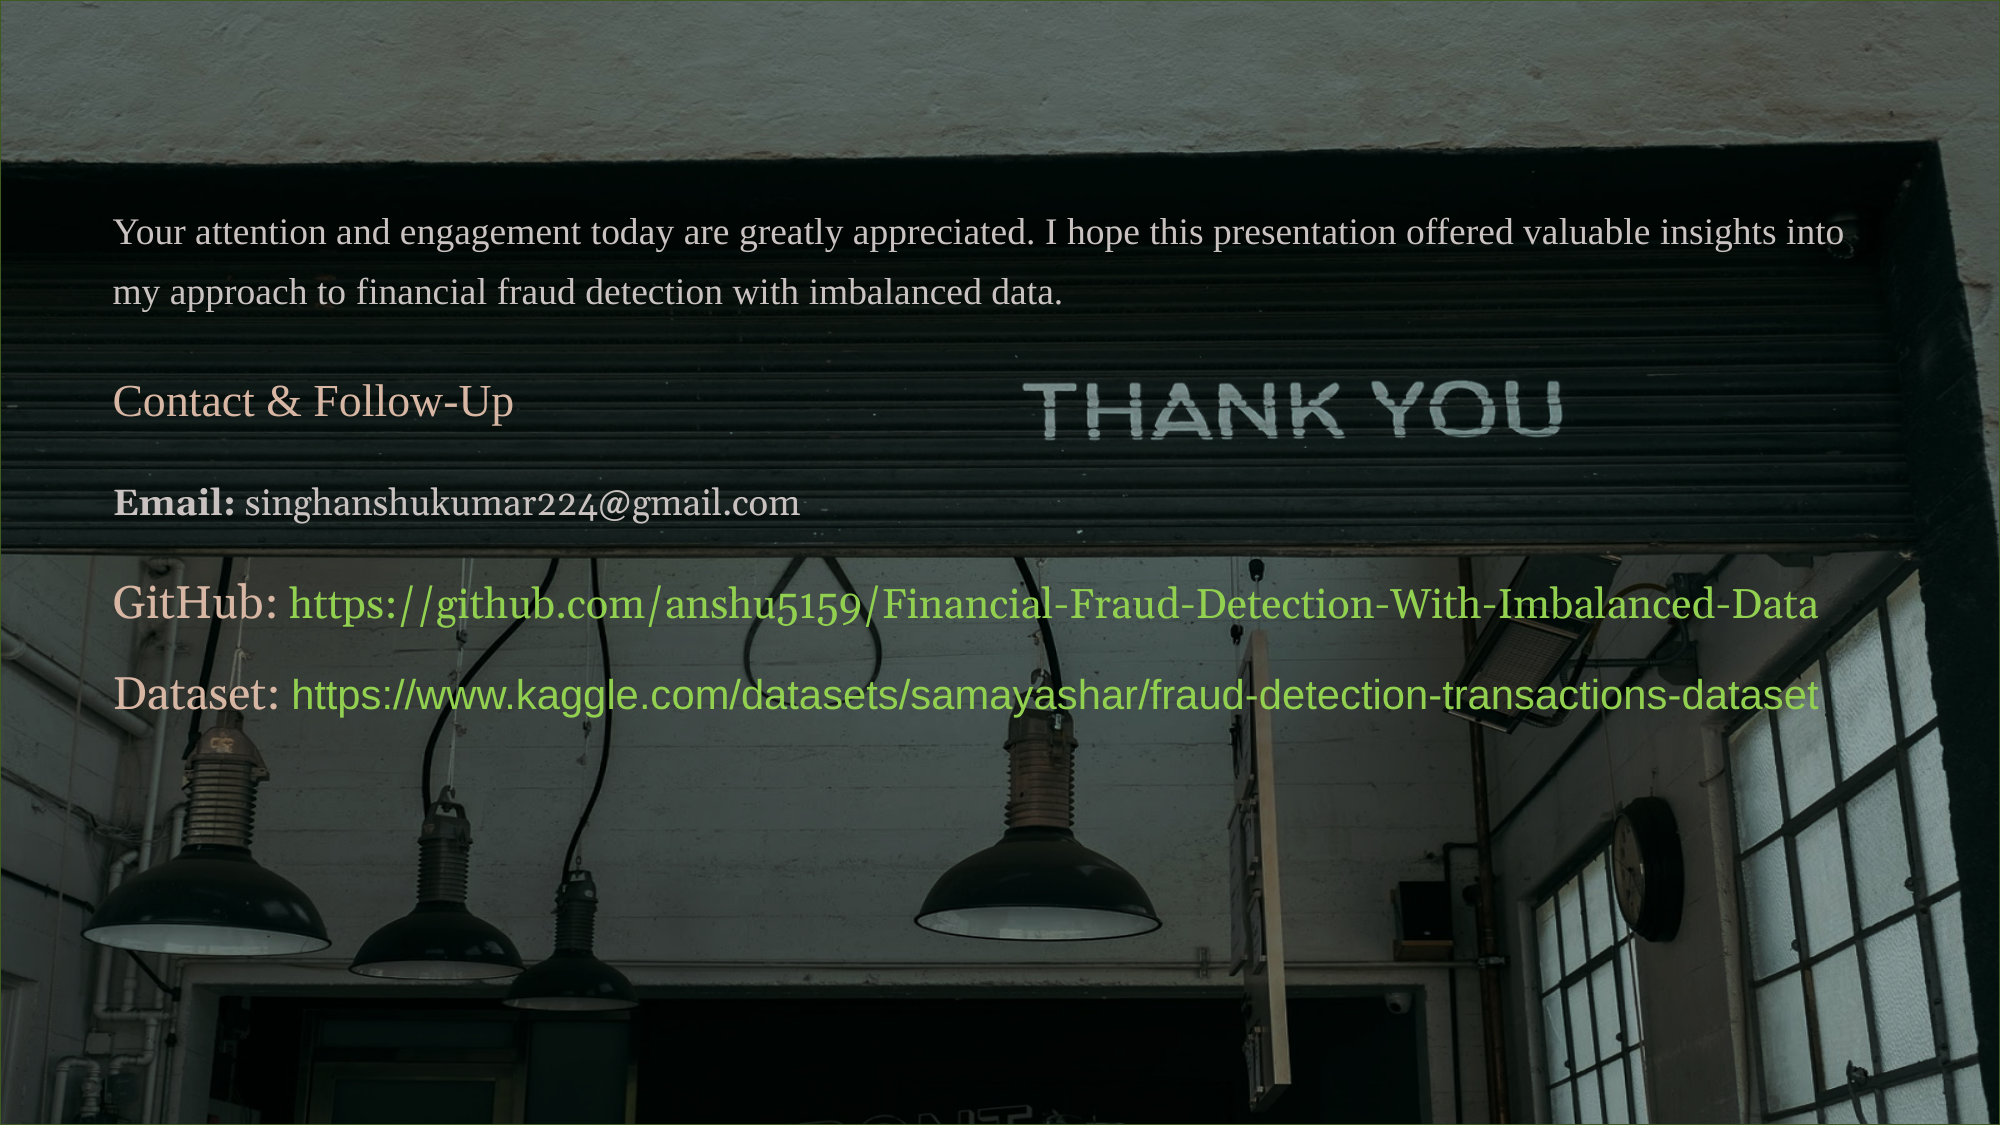

Your attention and engagement today are greatly appreciated. I hope this presentation offered valuable insights into my approach to financial fraud detection with imbalanced data.
Contact & Follow-Up
Email: singhanshukumar224@gmail.com
GitHub: https://github.com/anshu5159/Financial-Fraud-Detection-With-Imbalanced-Data
Dataset: https://www.kaggle.com/datasets/samayashar/fraud-detection-transactions-dataset